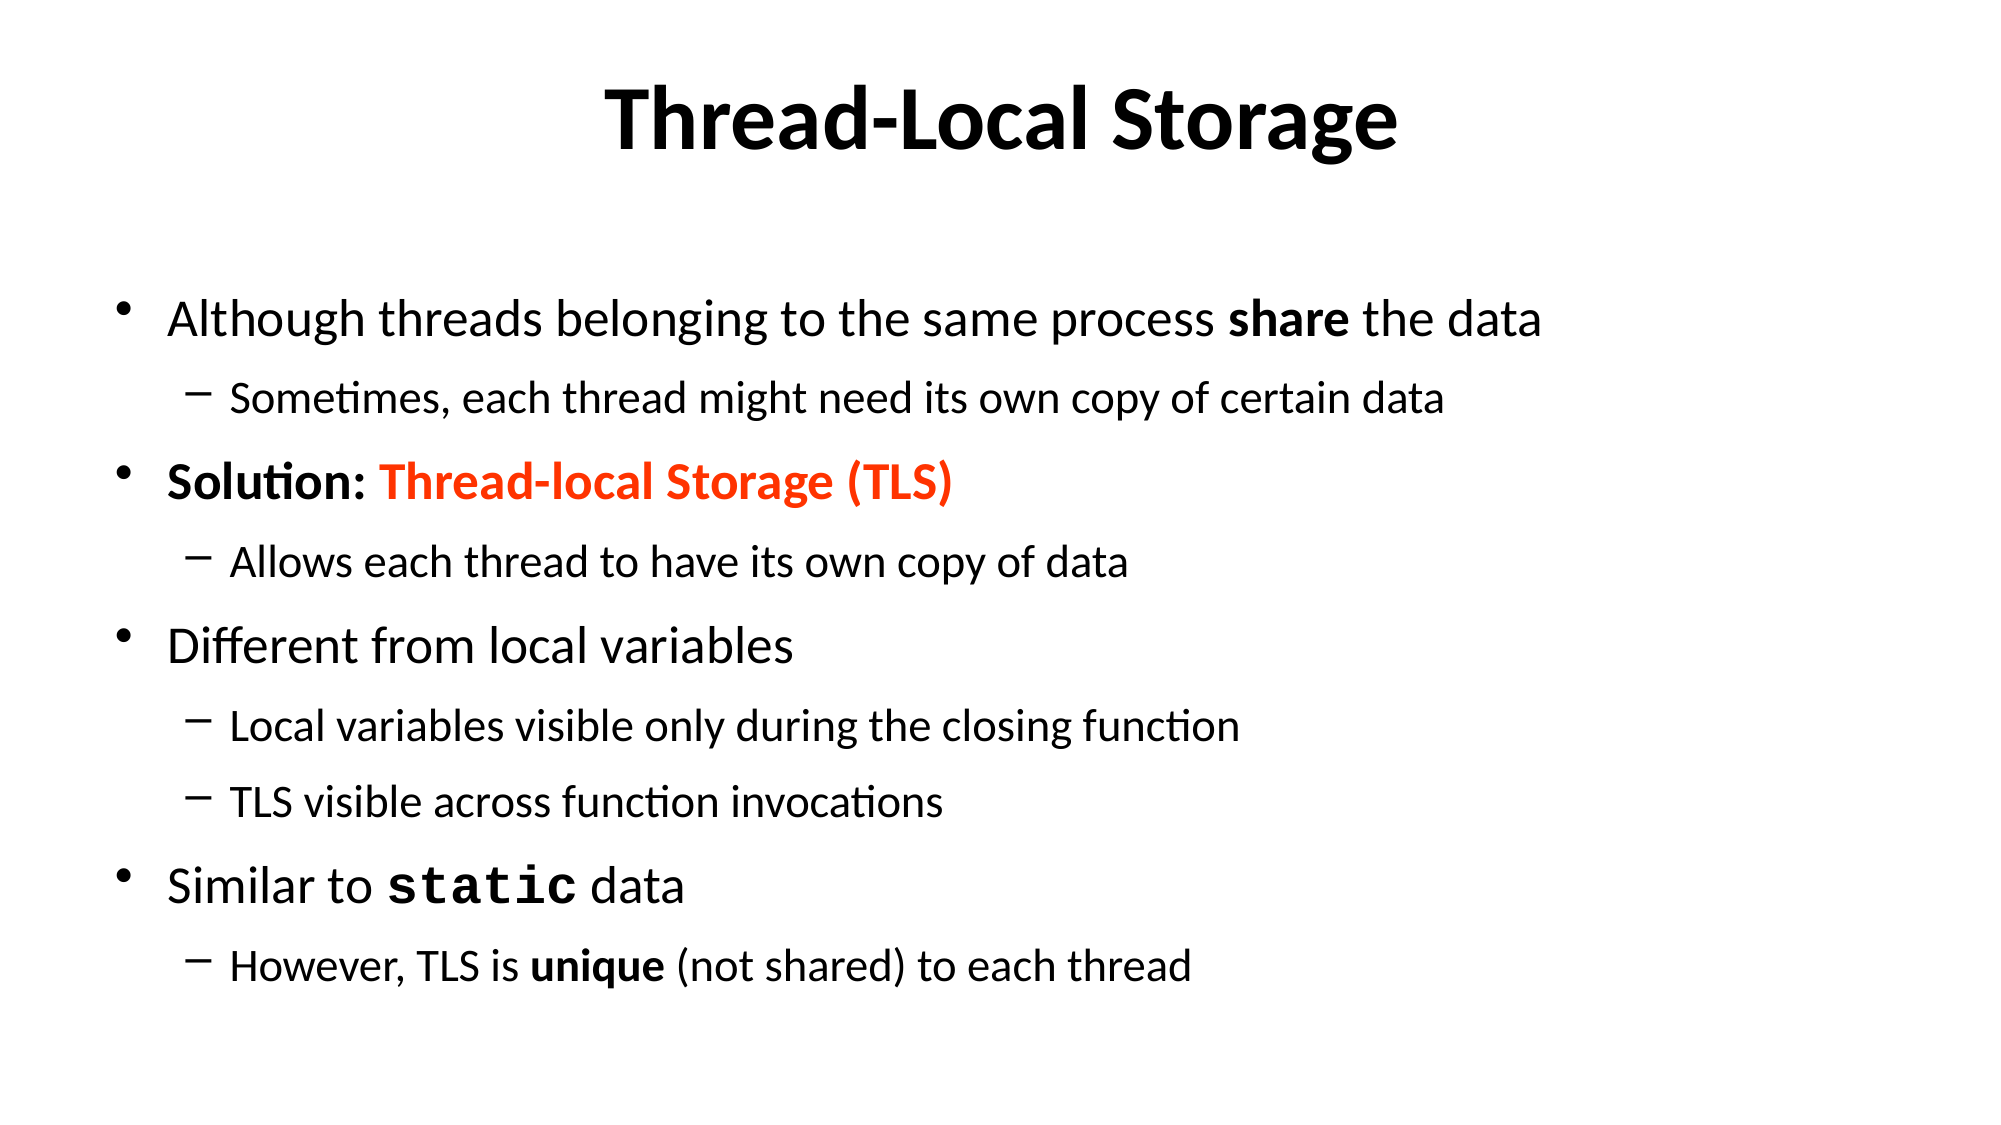

# Thread-Local Storage
Although threads belonging to the same process share the data
Sometimes, each thread might need its own copy of certain data
Solution: Thread-local Storage (TLS)
Allows each thread to have its own copy of data
Different from local variables
Local variables visible only during the closing function
TLS visible across function invocations
Similar to static data
However, TLS is unique (not shared) to each thread